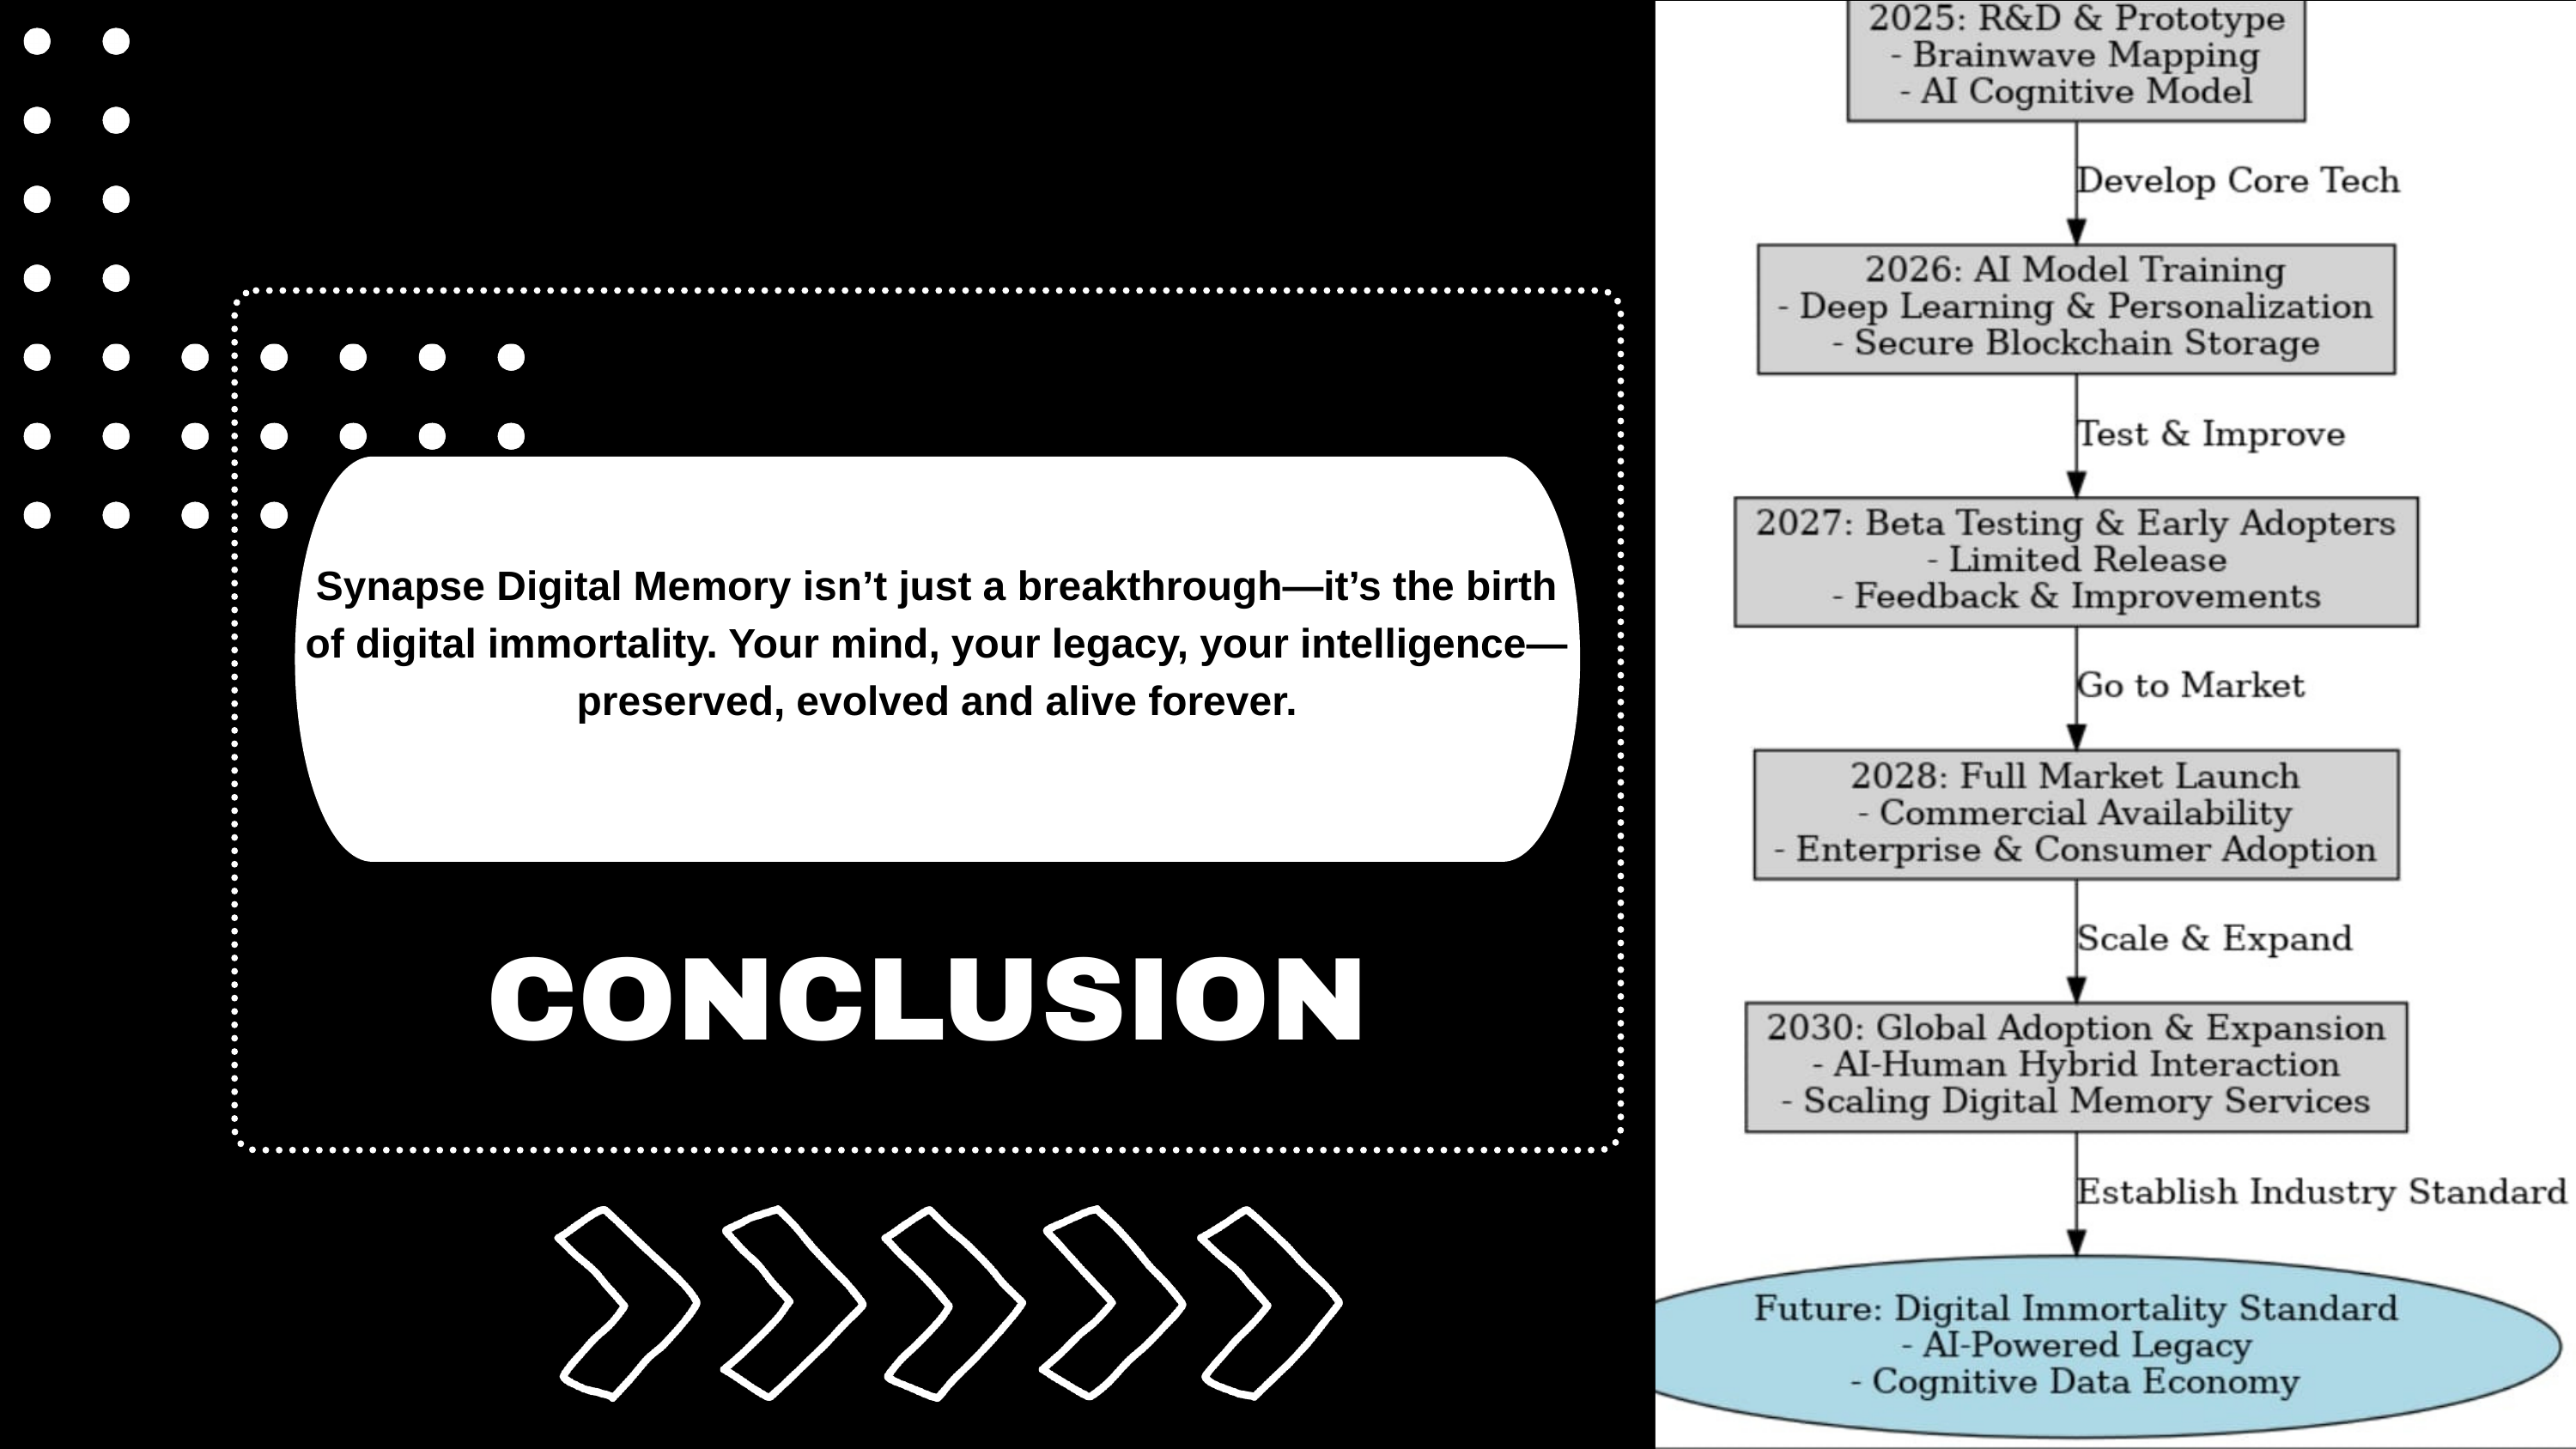

Synapse Digital Memory isn’t just a breakthrough—it’s the birth of digital immortality. Your mind, your legacy, your intelligence—preserved, evolved and alive forever.
CONCLUSION